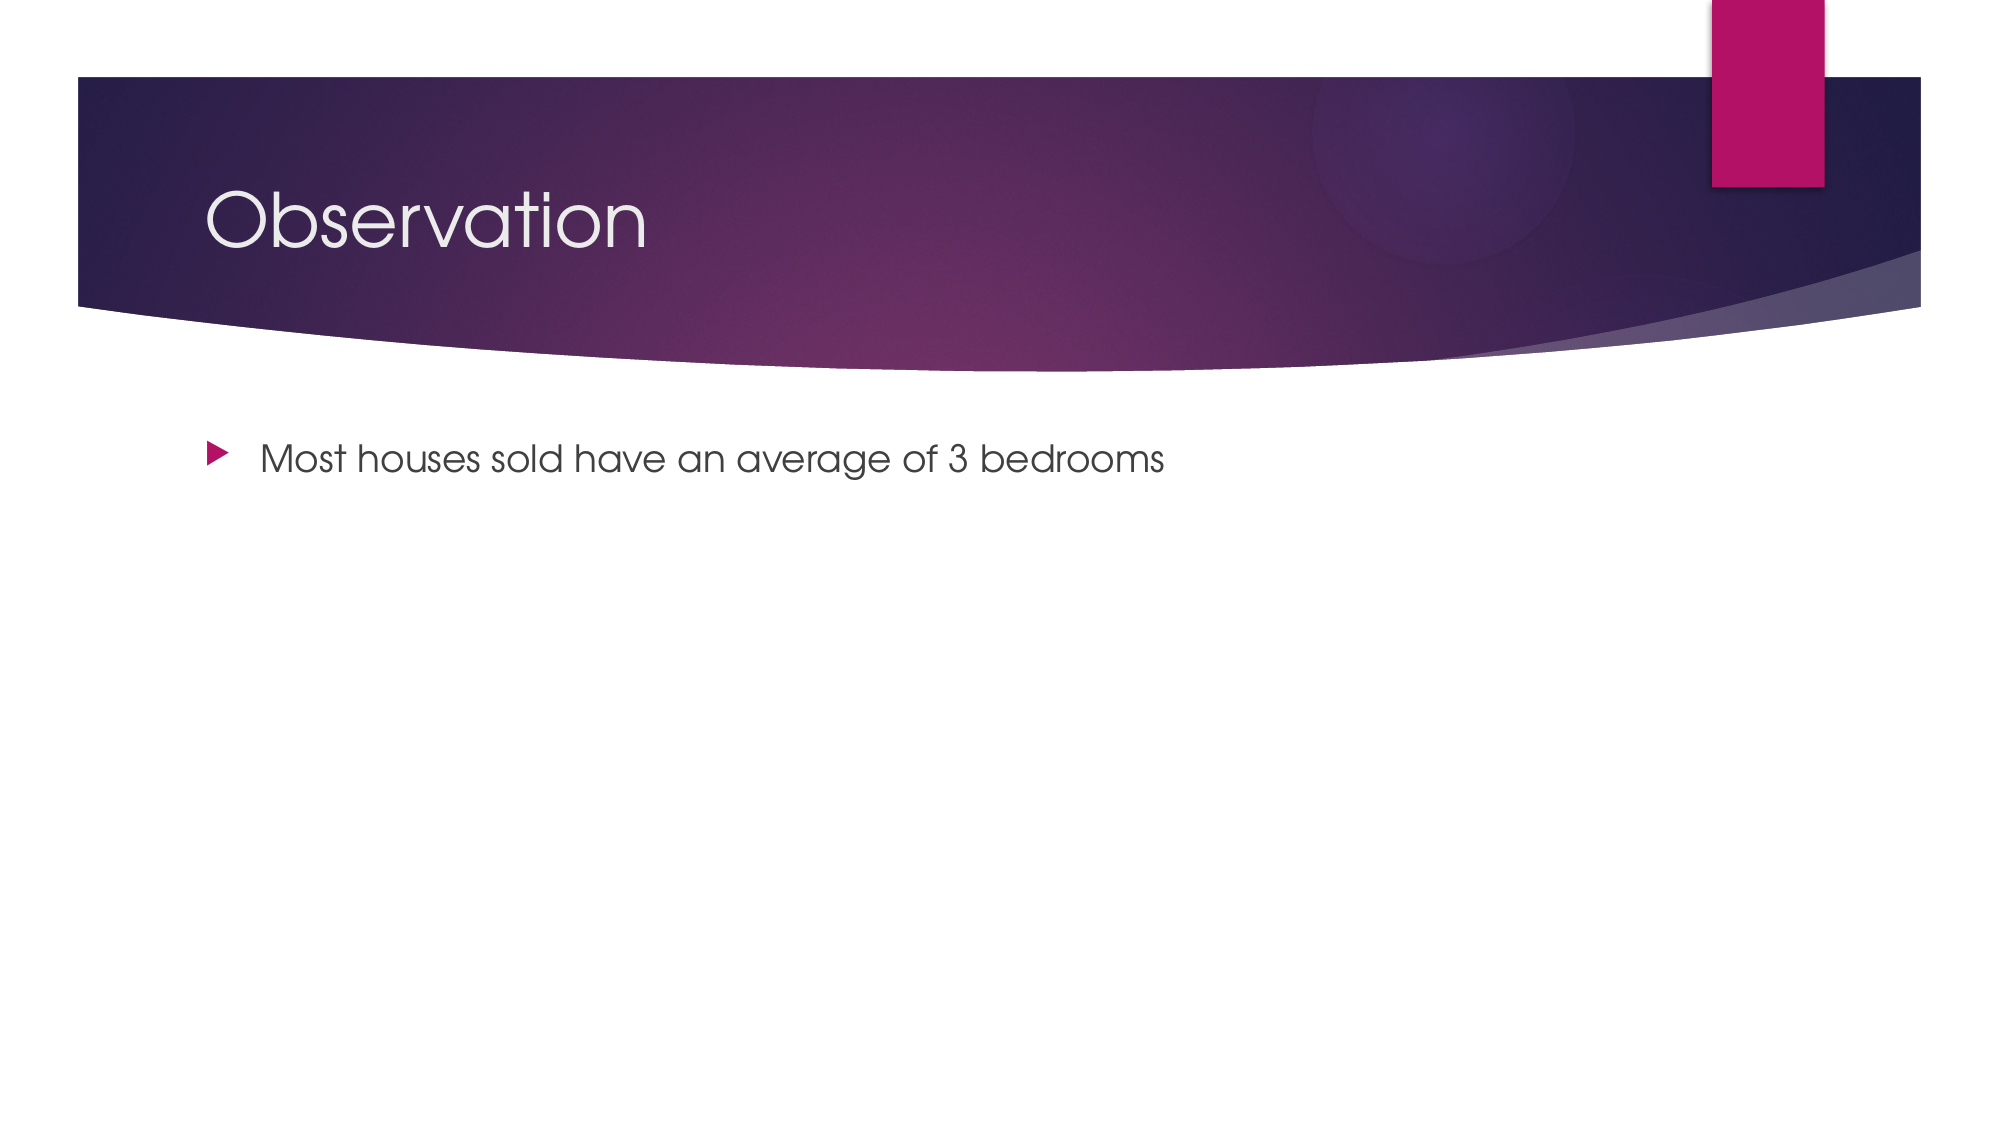

# Observation
Most houses sold have an average of 3 bedrooms